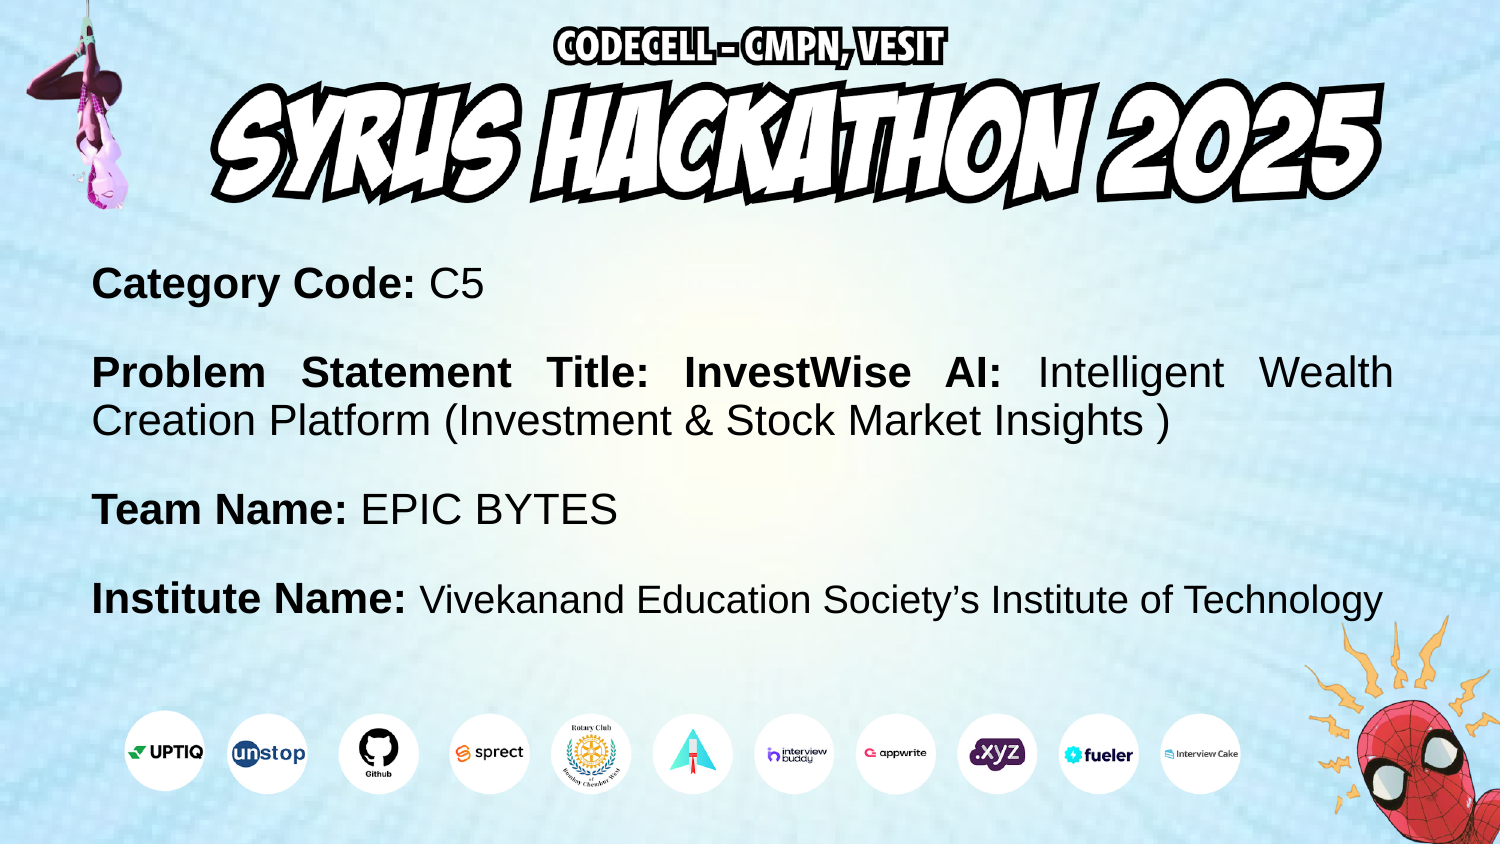

Category Code: C5
Problem Statement Title: InvestWise AI: Intelligent Wealth Creation Platform (Investment & Stock Market Insights )
Team Name: EPIC BYTES
Institute Name: Vivekanand Education Society’s Institute of Technology